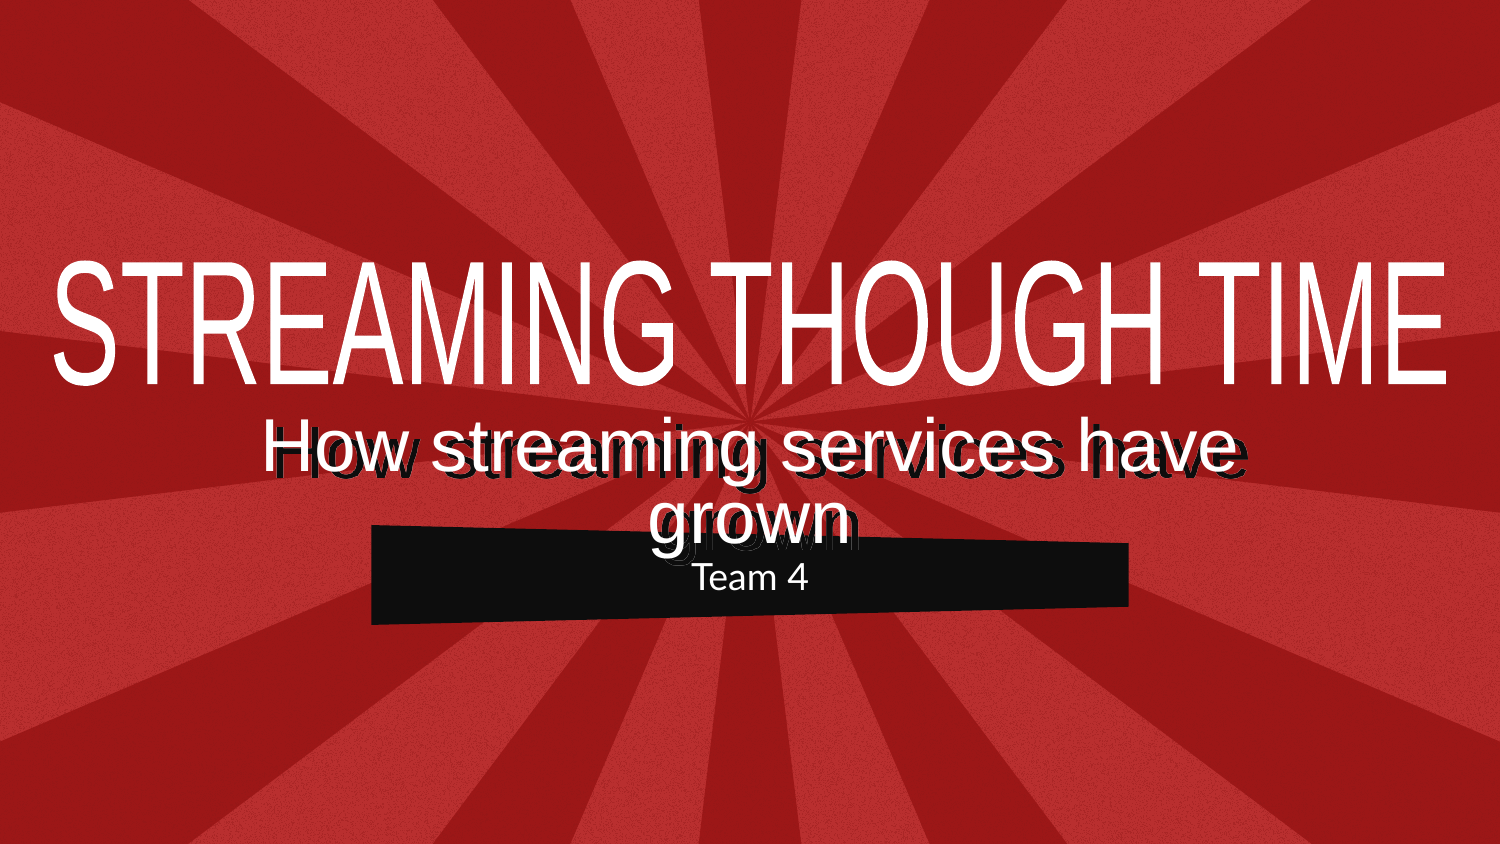

# How streaming services have grown

STREAMING THOUGH TIME
Team 4